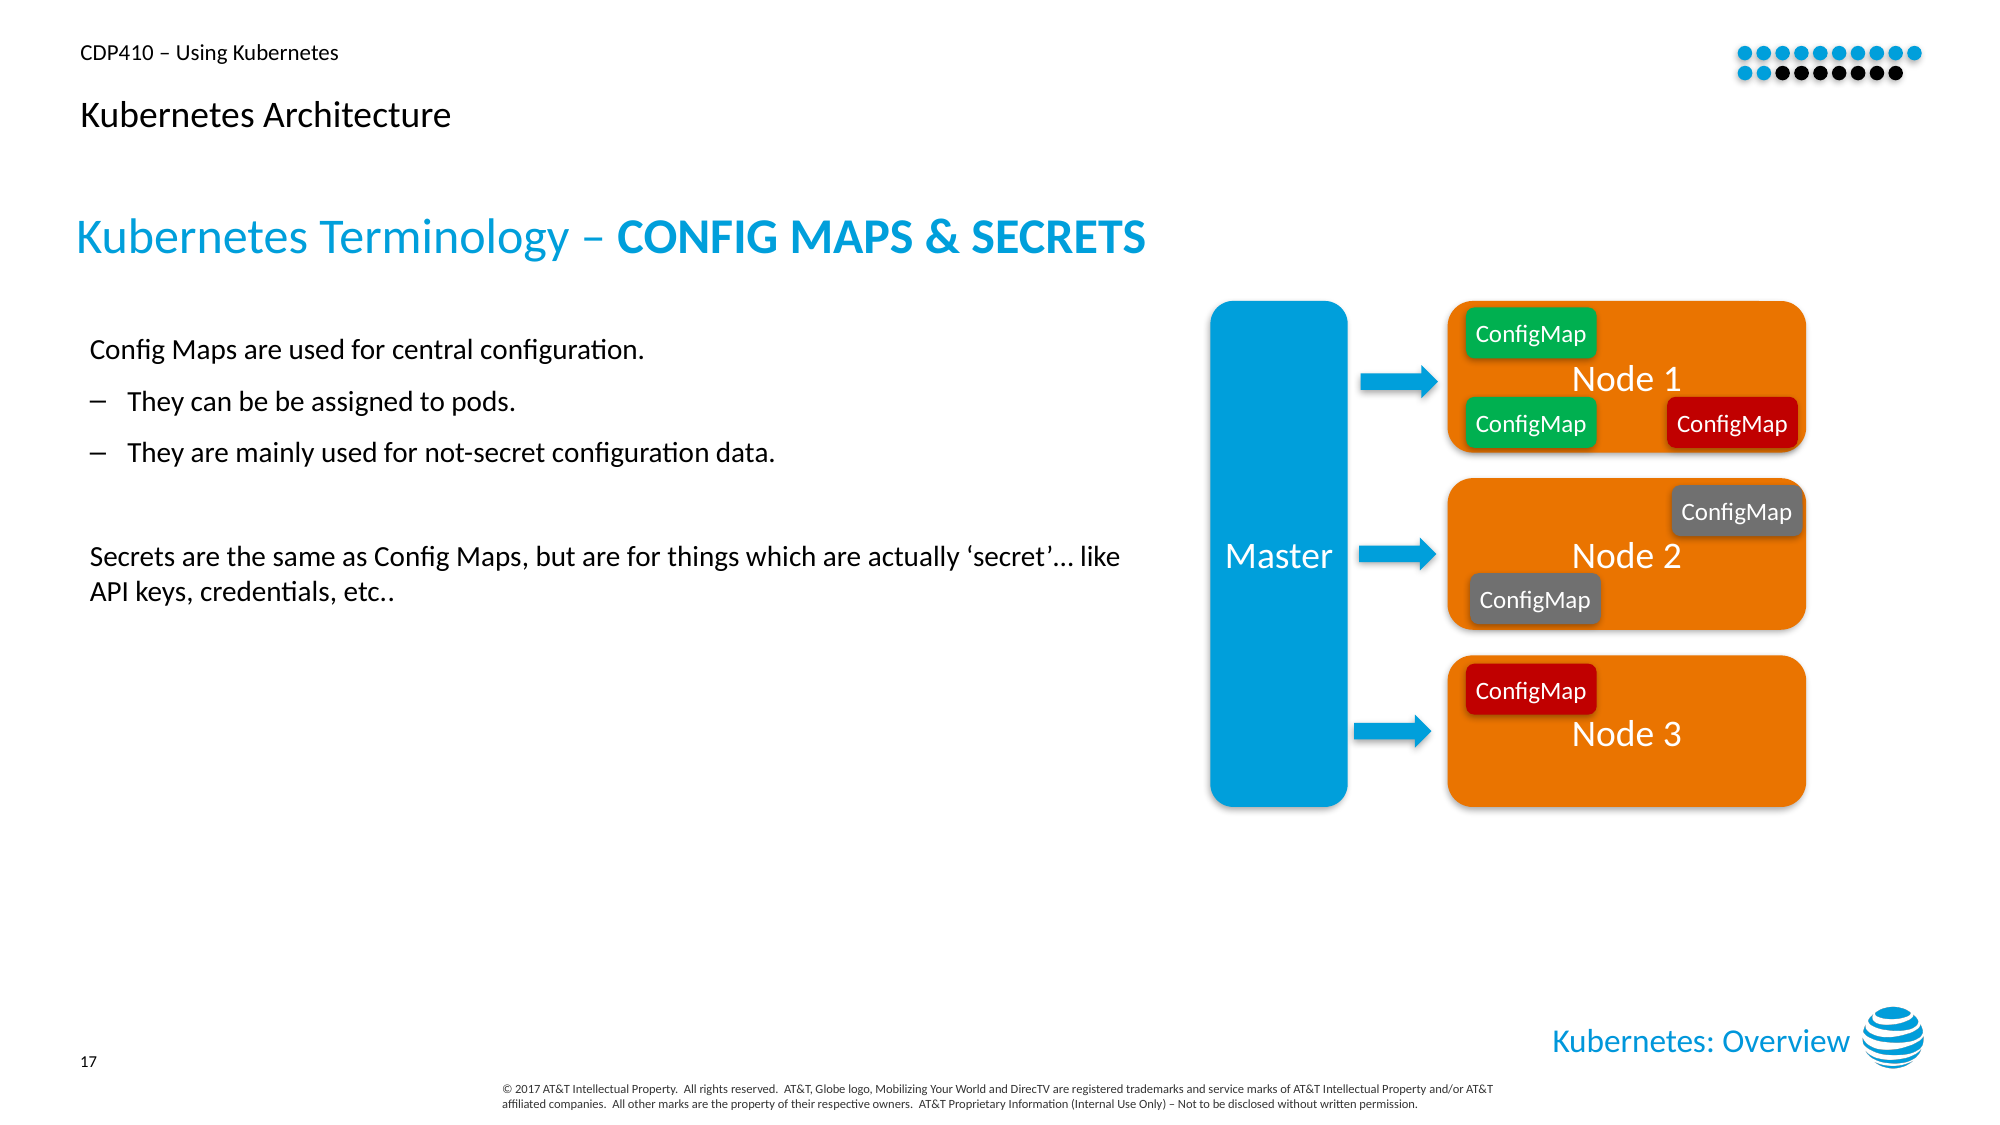

# Kubernetes Architecture
Kubernetes Terminology – CONFIG MAPS & SECRETS
Master
Node 1
ConfigMap
Config Maps are used for central configuration.
They can be be assigned to pods.
They are mainly used for not-secret configuration data.

Secrets are the same as Config Maps, but are for things which are actually ‘secret’… like API keys, credentials, etc..

ConfigMap
ConfigMap
Node 2
ConfigMap

ConfigMap
Node 3
ConfigMap

Kubernetes: Overview
17